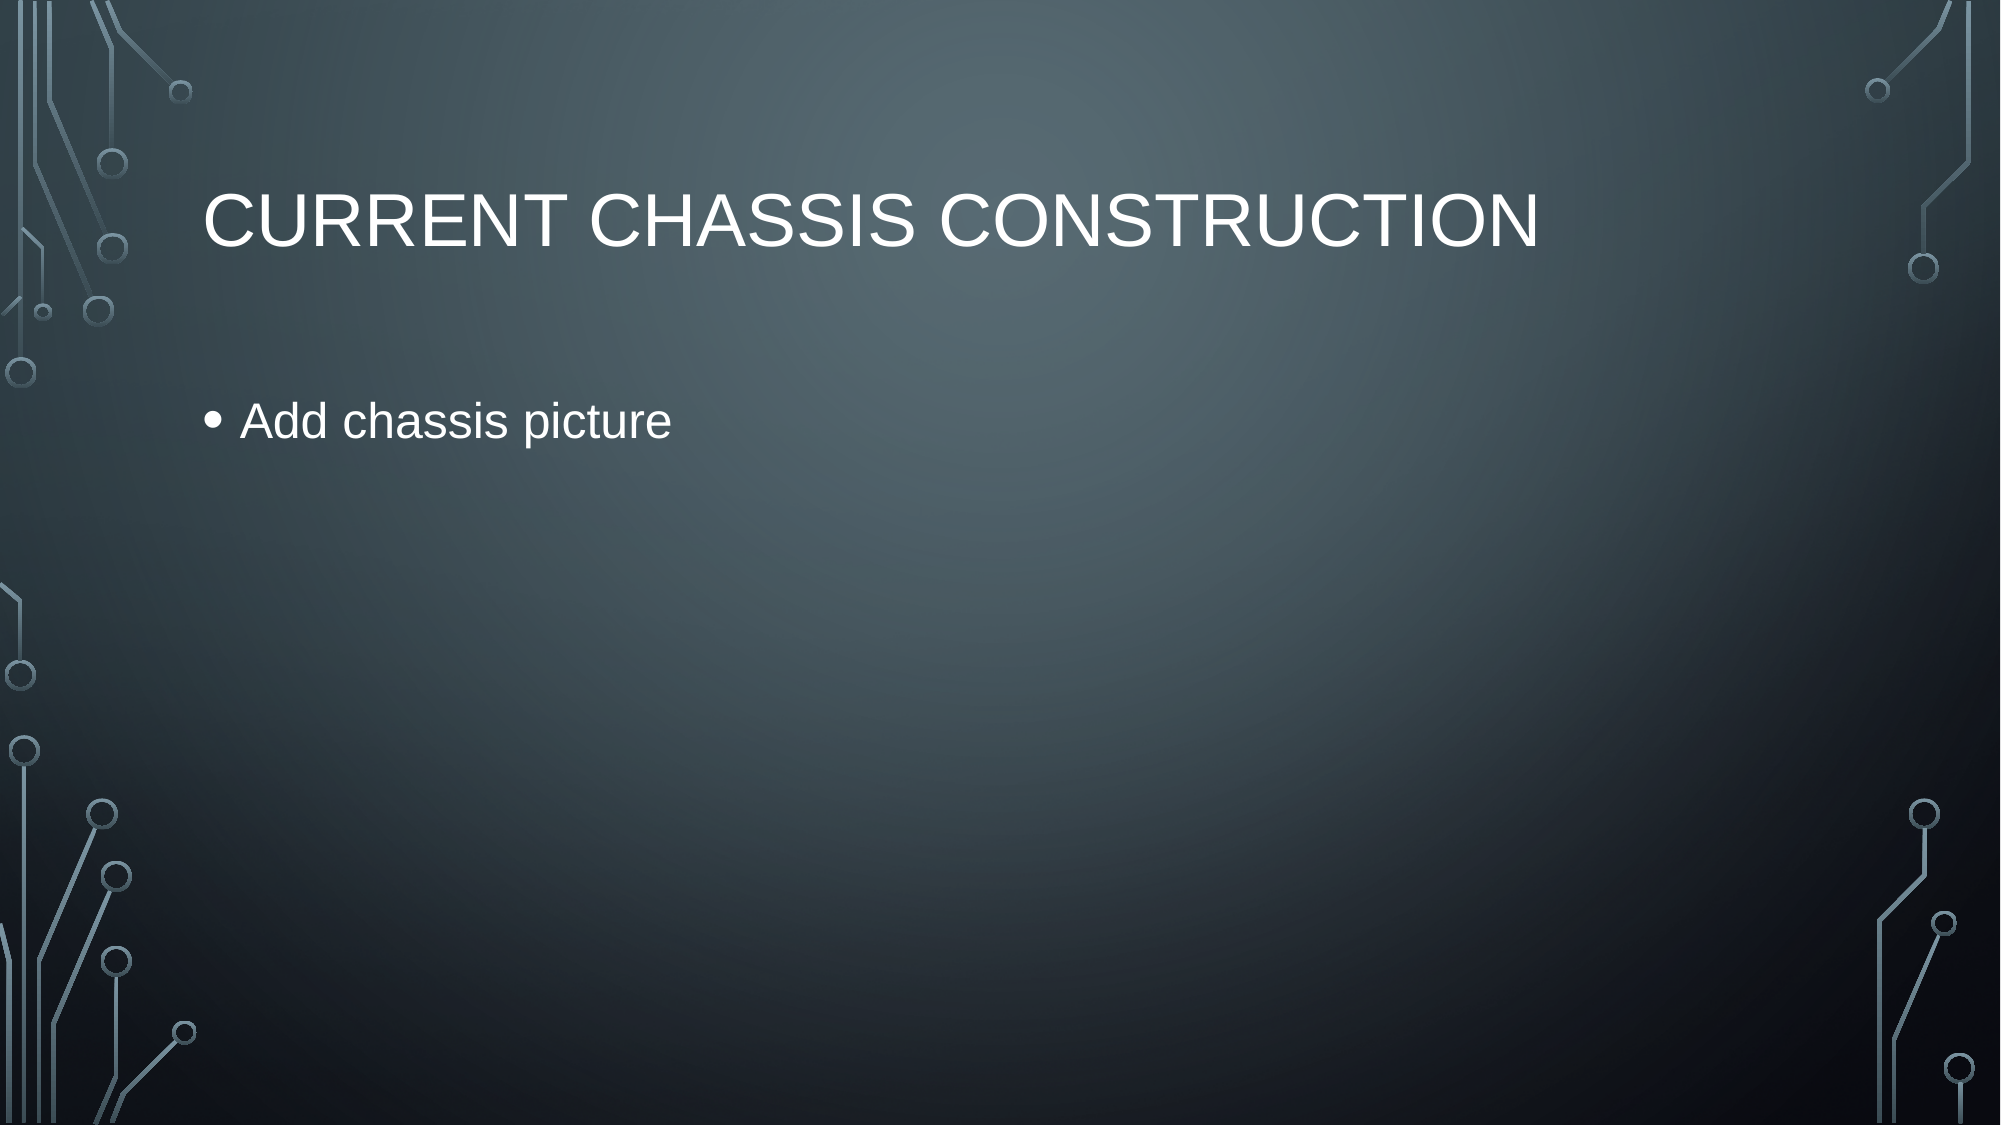

# Current Chassis Construction
Add chassis picture